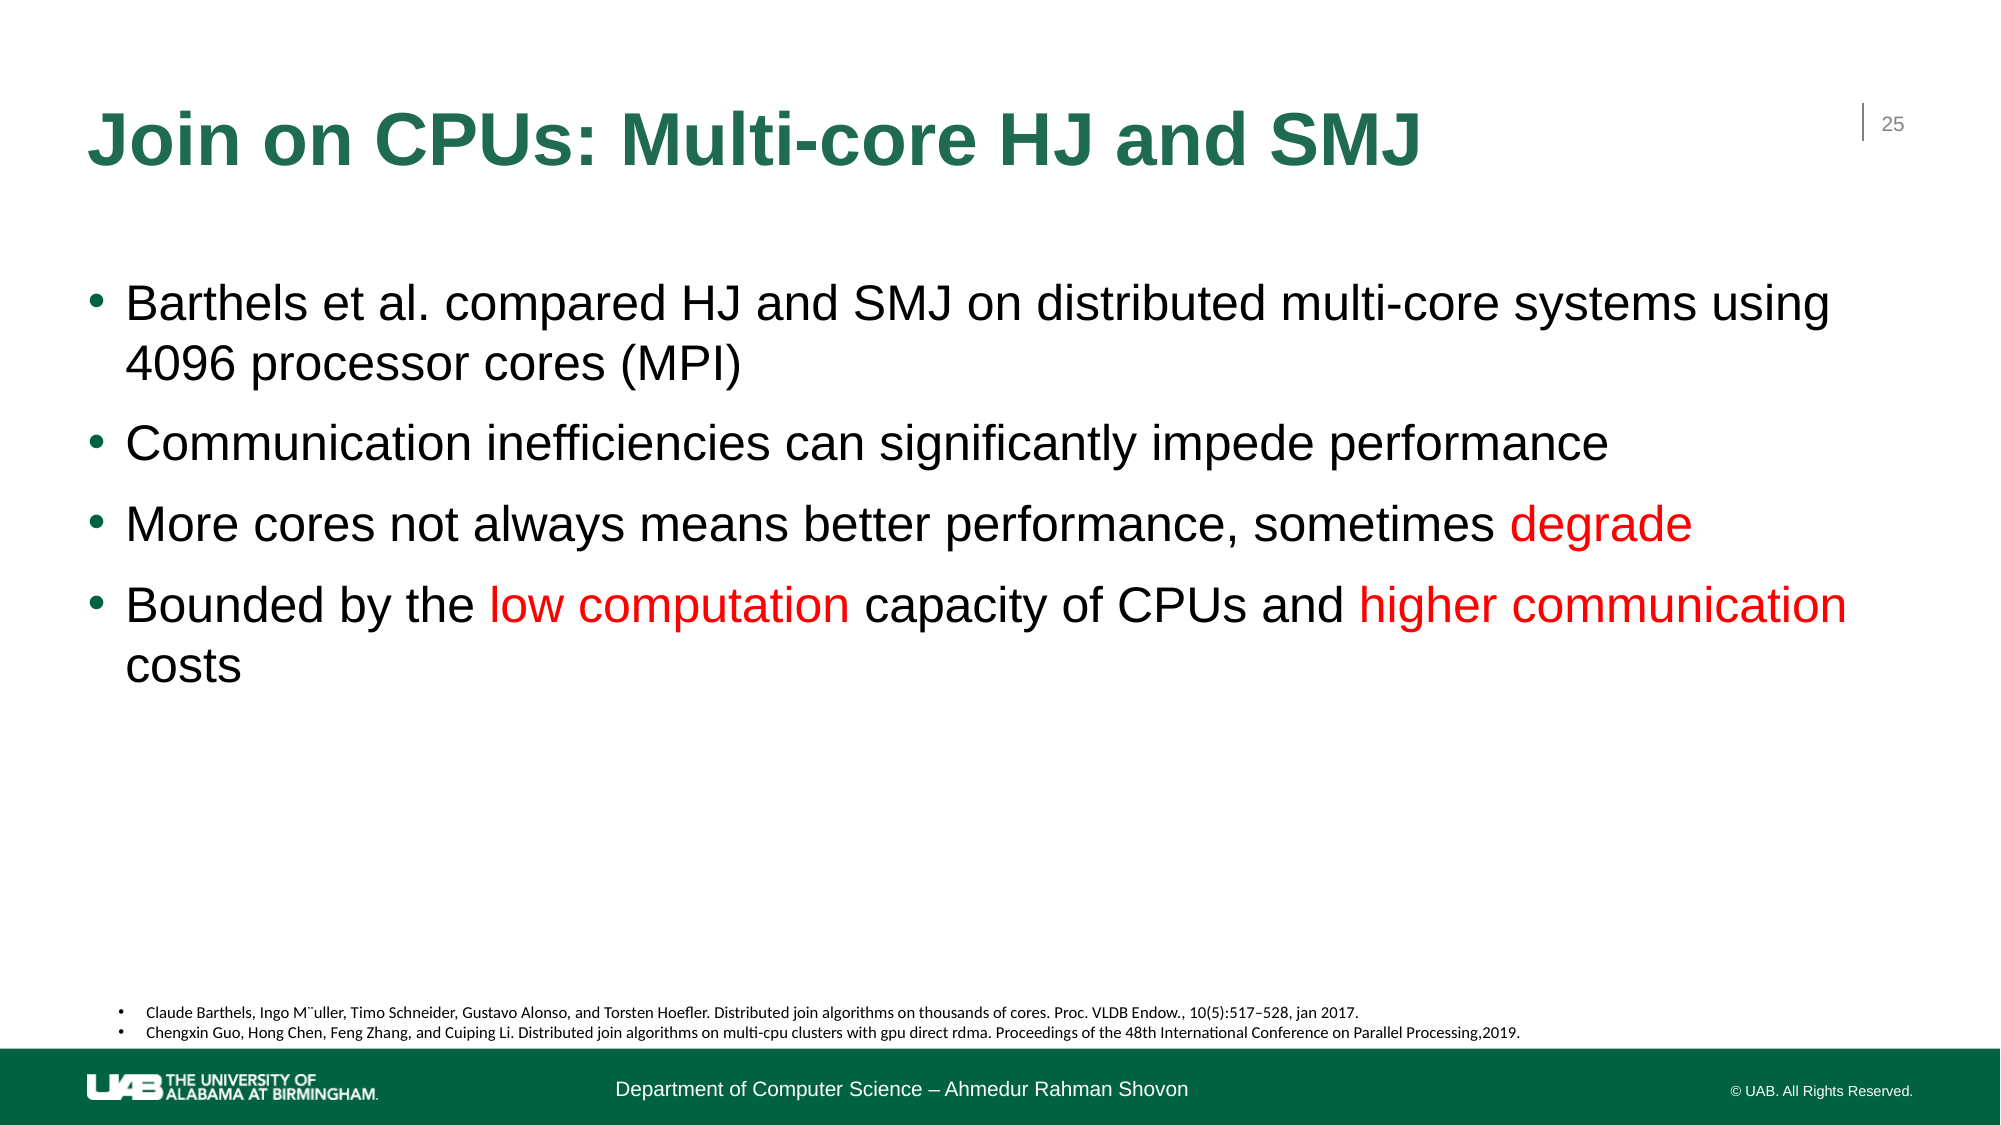

# Join on CPUs: Multi-core HJ and SMJ
25
Barthels et al. compared HJ and SMJ on distributed multi-core systems using 4096 processor cores (MPI)
Communication inefficiencies can significantly impede performance
More cores not always means better performance, sometimes degrade
Bounded by the low computation capacity of CPUs and higher communication costs
Claude Barthels, Ingo M¨uller, Timo Schneider, Gustavo Alonso, and Torsten Hoefler. Distributed join algorithms on thousands of cores. Proc. VLDB Endow., 10(5):517–528, jan 2017.
Chengxin Guo, Hong Chen, Feng Zhang, and Cuiping Li. Distributed join algorithms on multi-cpu clusters with gpu direct rdma. Proceedings of the 48th International Conference on Parallel Processing,2019.
Department of Computer Science – Ahmedur Rahman Shovon